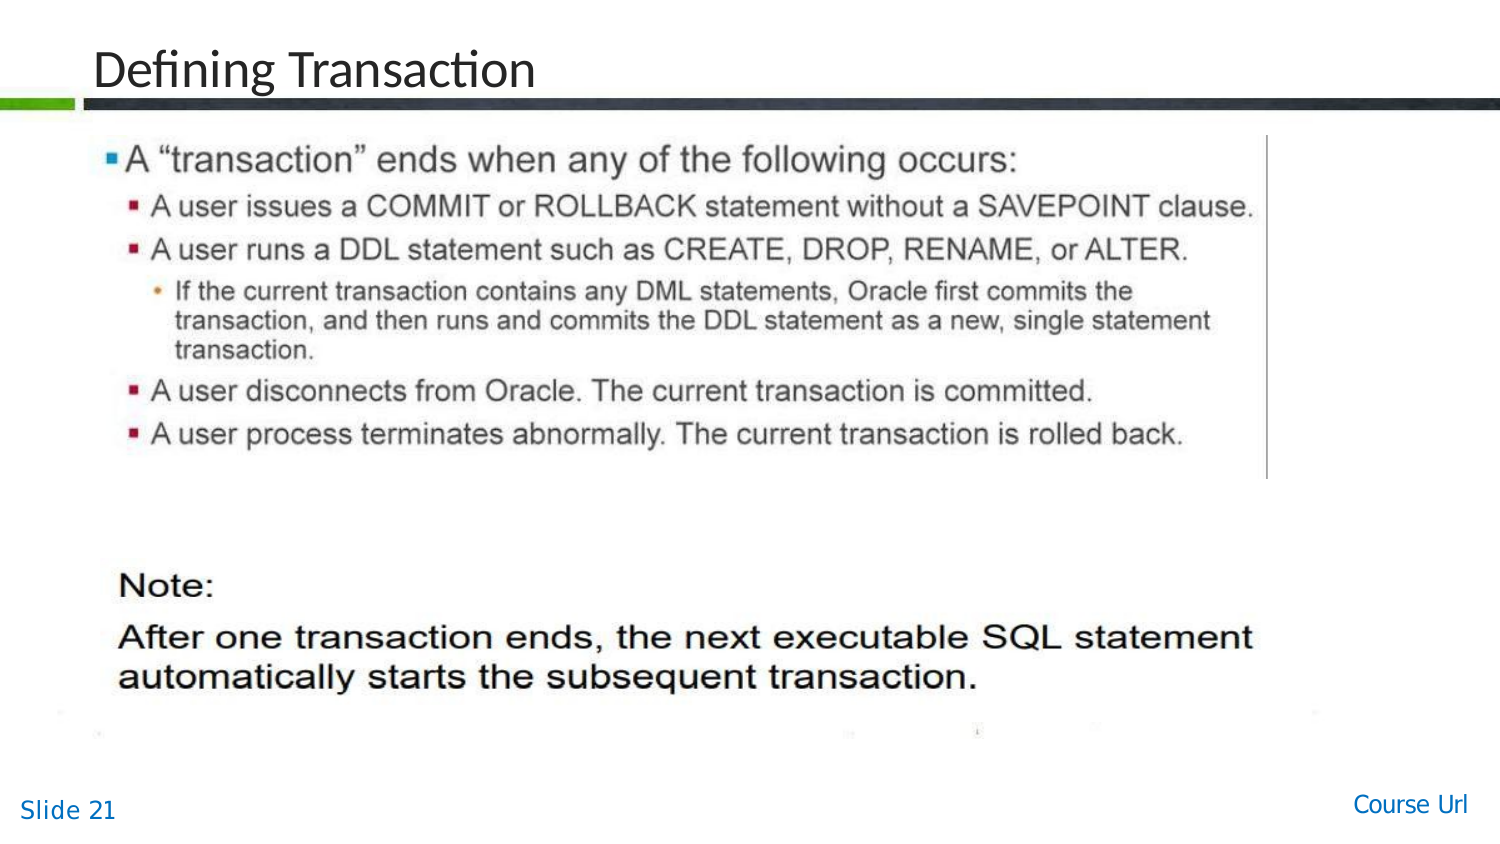

# Defining Transaction

Course Url
Slide 21